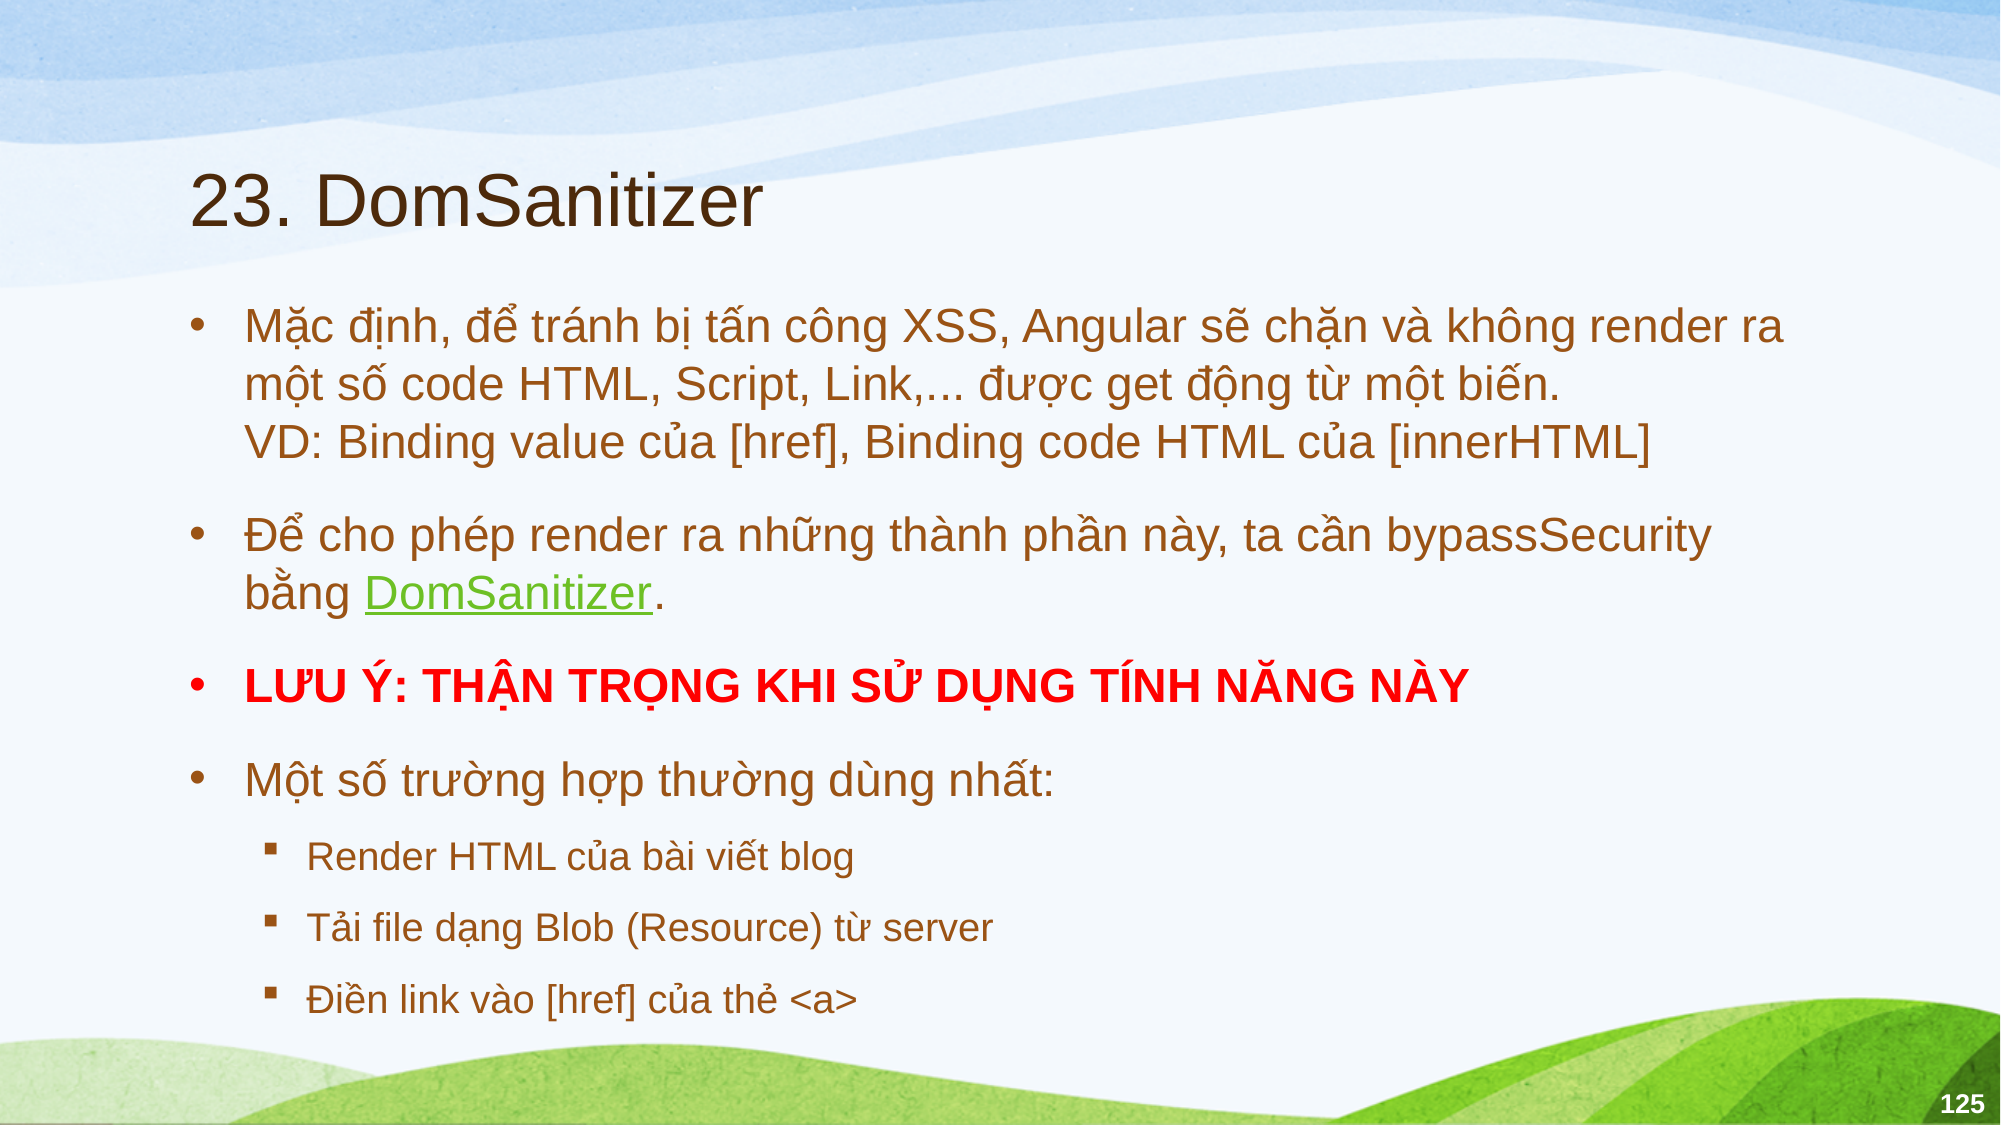

# 23. DomSanitizer
Mặc định, để tránh bị tấn công XSS, Angular sẽ chặn và không render ra một số code HTML, Script, Link,... được get động từ một biến.
VD: Binding value của [href], Binding code HTML của [innerHTML]
Để cho phép render ra những thành phần này, ta cần bypassSecurity bằng DomSanitizer.
LƯU Ý: THẬN TRỌNG KHI SỬ DỤNG TÍNH NĂNG NÀY
Một số trường hợp thường dùng nhất:
Render HTML của bài viết blog
Tải file dạng Blob (Resource) từ server
Điền link vào [href] của thẻ <a>
125